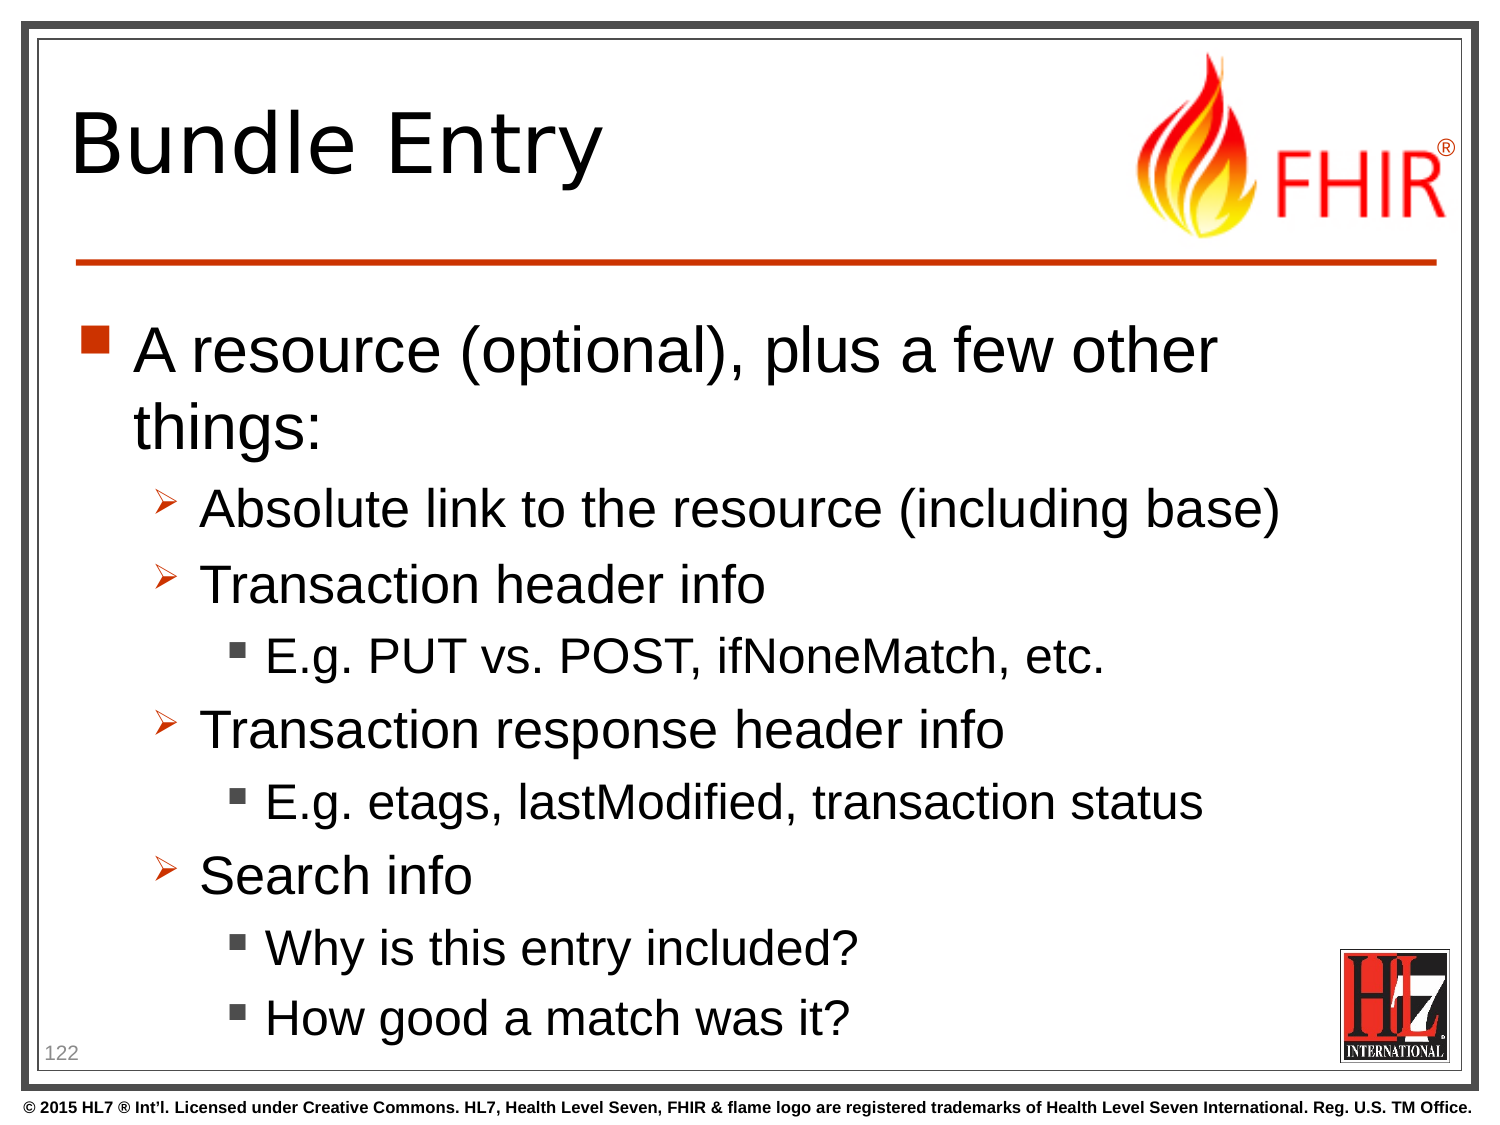

# Bundle Entry
A resource (optional), plus a few other things:
Absolute link to the resource (including base)
Transaction header info
E.g. PUT vs. POST, ifNoneMatch, etc.
Transaction response header info
E.g. etags, lastModified, transaction status
Search info
Why is this entry included?
How good a match was it?

122